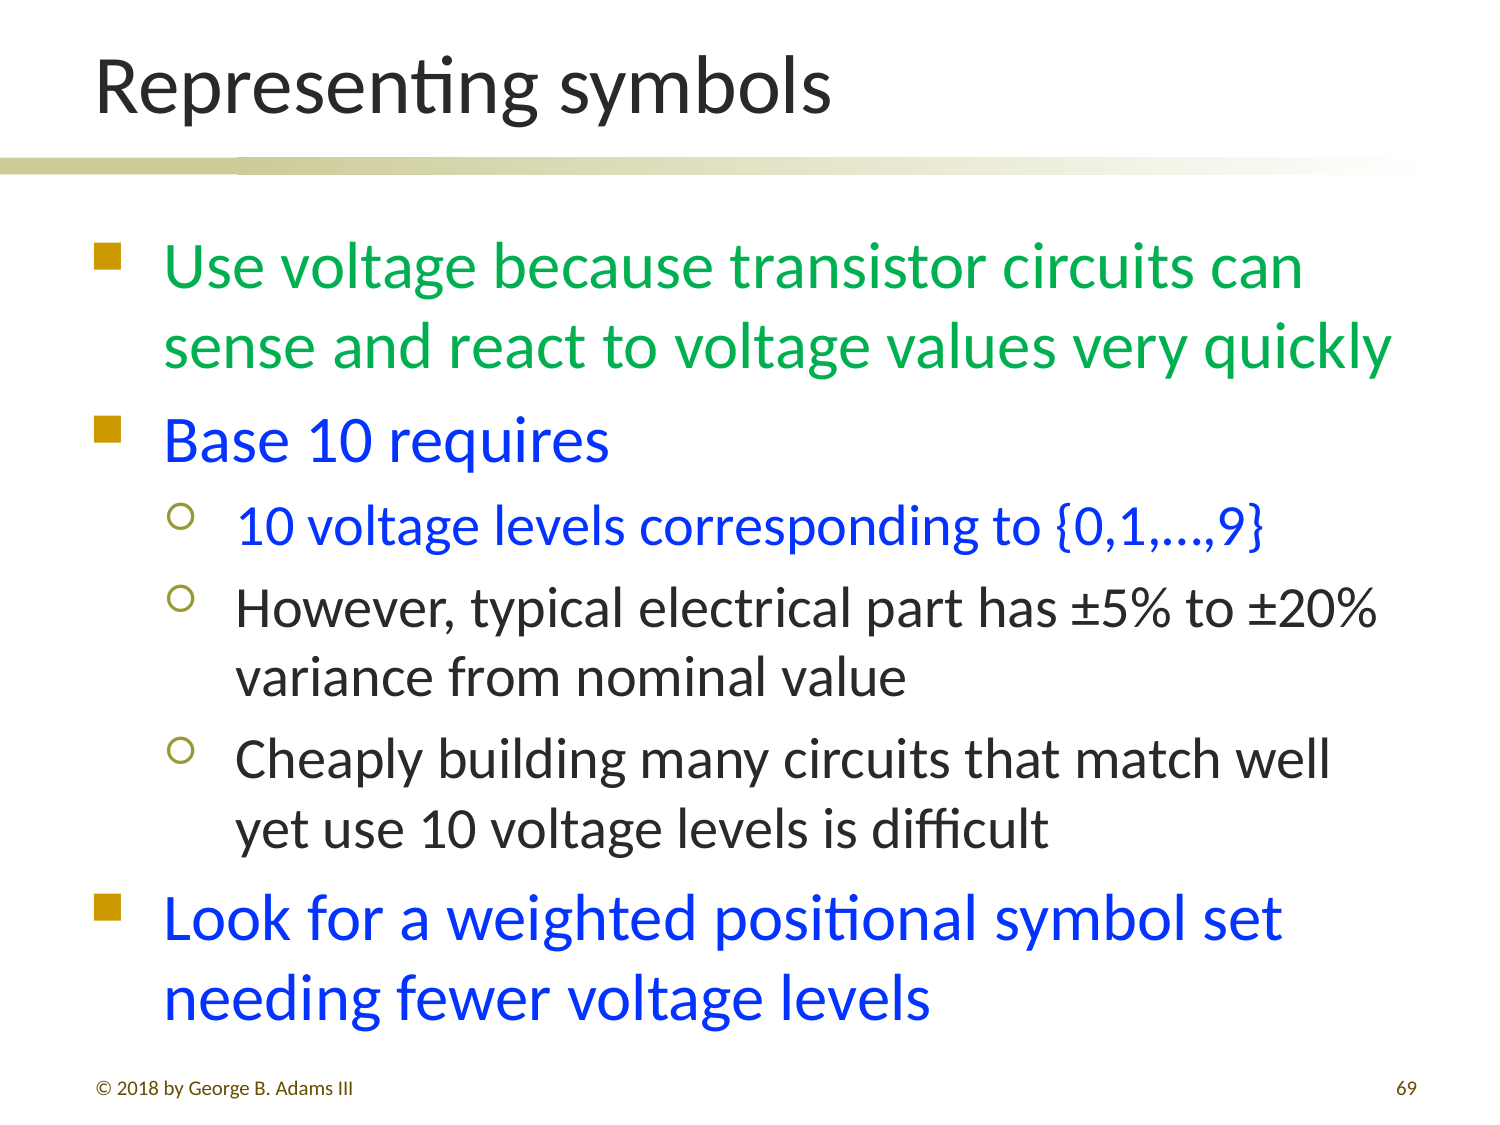

# Representing symbols
Use voltage because transistor circuits can sense and react to voltage values very quickly
Base 10 requires
10 voltage levels corresponding to {0,1,…,9}
However, typical electrical part has ±5% to ±20% variance from nominal value
Cheaply building many circuits that match well yet use 10 voltage levels is difficult
Look for a weighted positional symbol set needing fewer voltage levels
© 2018 by George B. Adams III
69